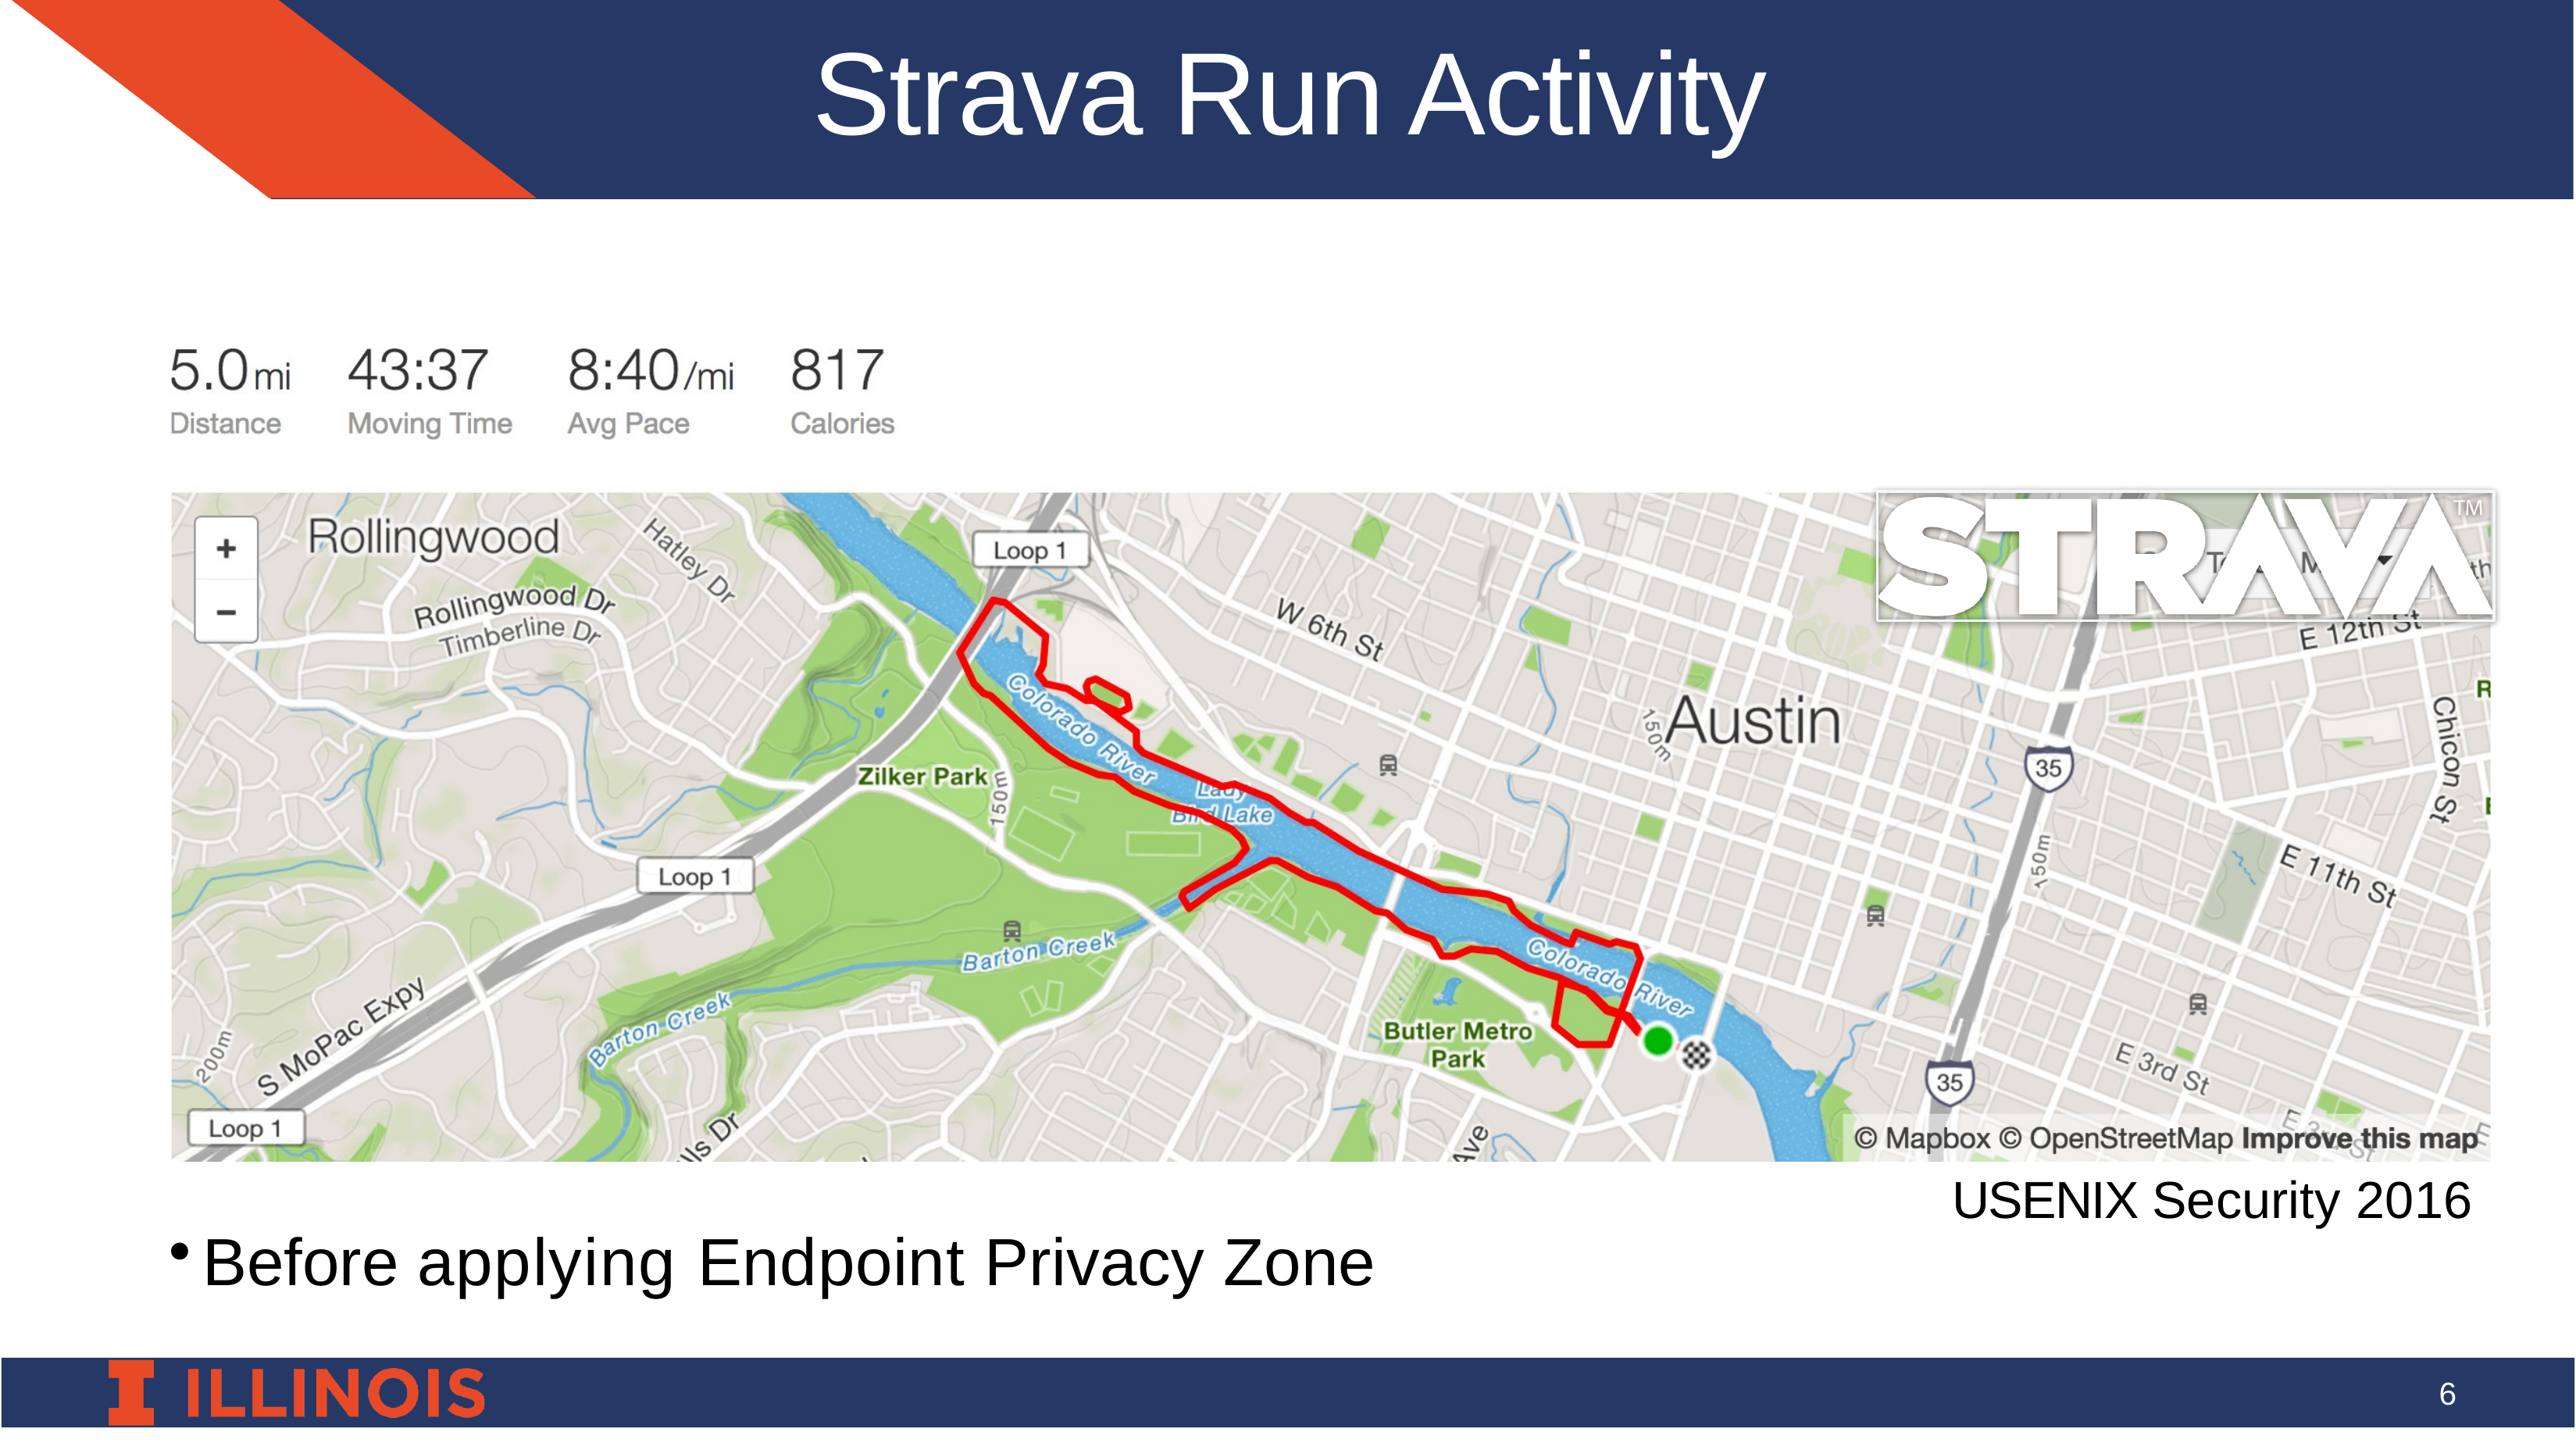

# Strava Run Activity

USENIX Security 2016
Before applying Endpoint Privacy Zone
6